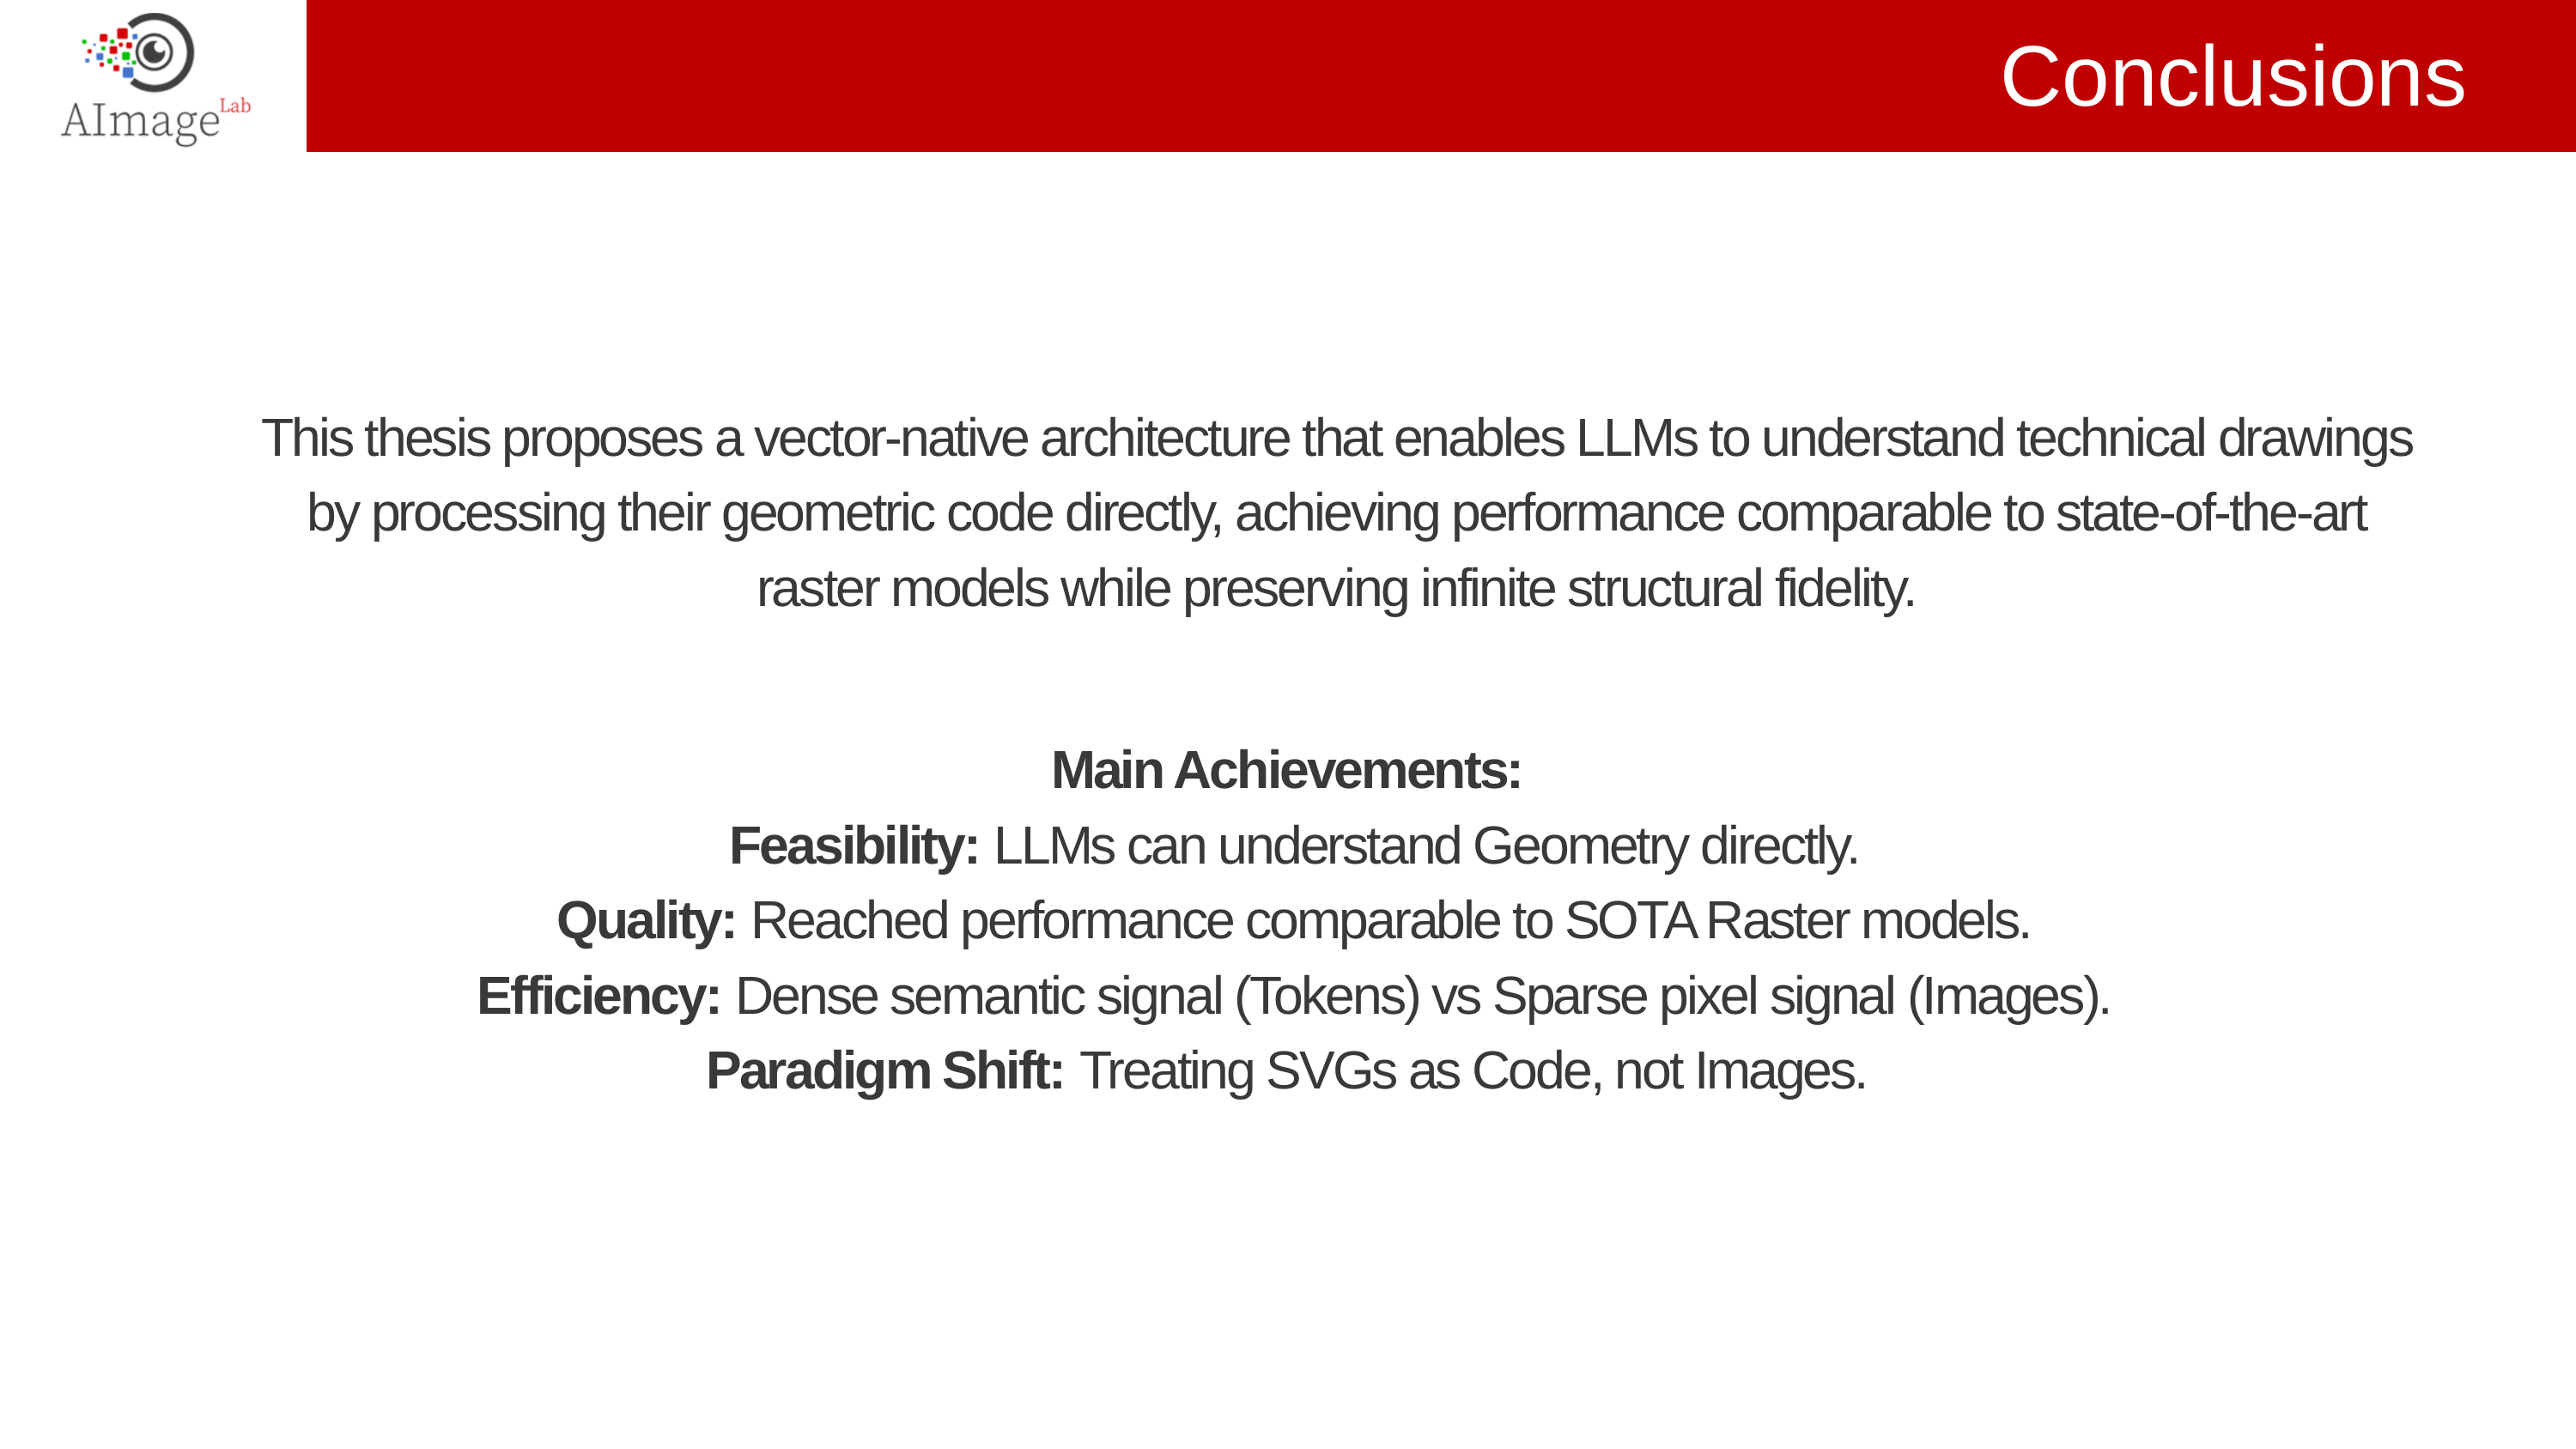

Conclusions

This thesis proposes a vector-native architecture that enables LLMs to understand technical drawings by processing their geometric code directly, achieving performance comparable to state-of-the-art raster models while preserving infinite structural fidelity.

Main Achievements:
 Feasibility: LLMs can understand Geometry directly.
 Quality: Reached performance comparable to SOTA Raster models.
 Efficiency: Dense semantic signal (Tokens) vs Sparse pixel signal (Images).
Paradigm Shift: Treating SVGs as Code, not Images.